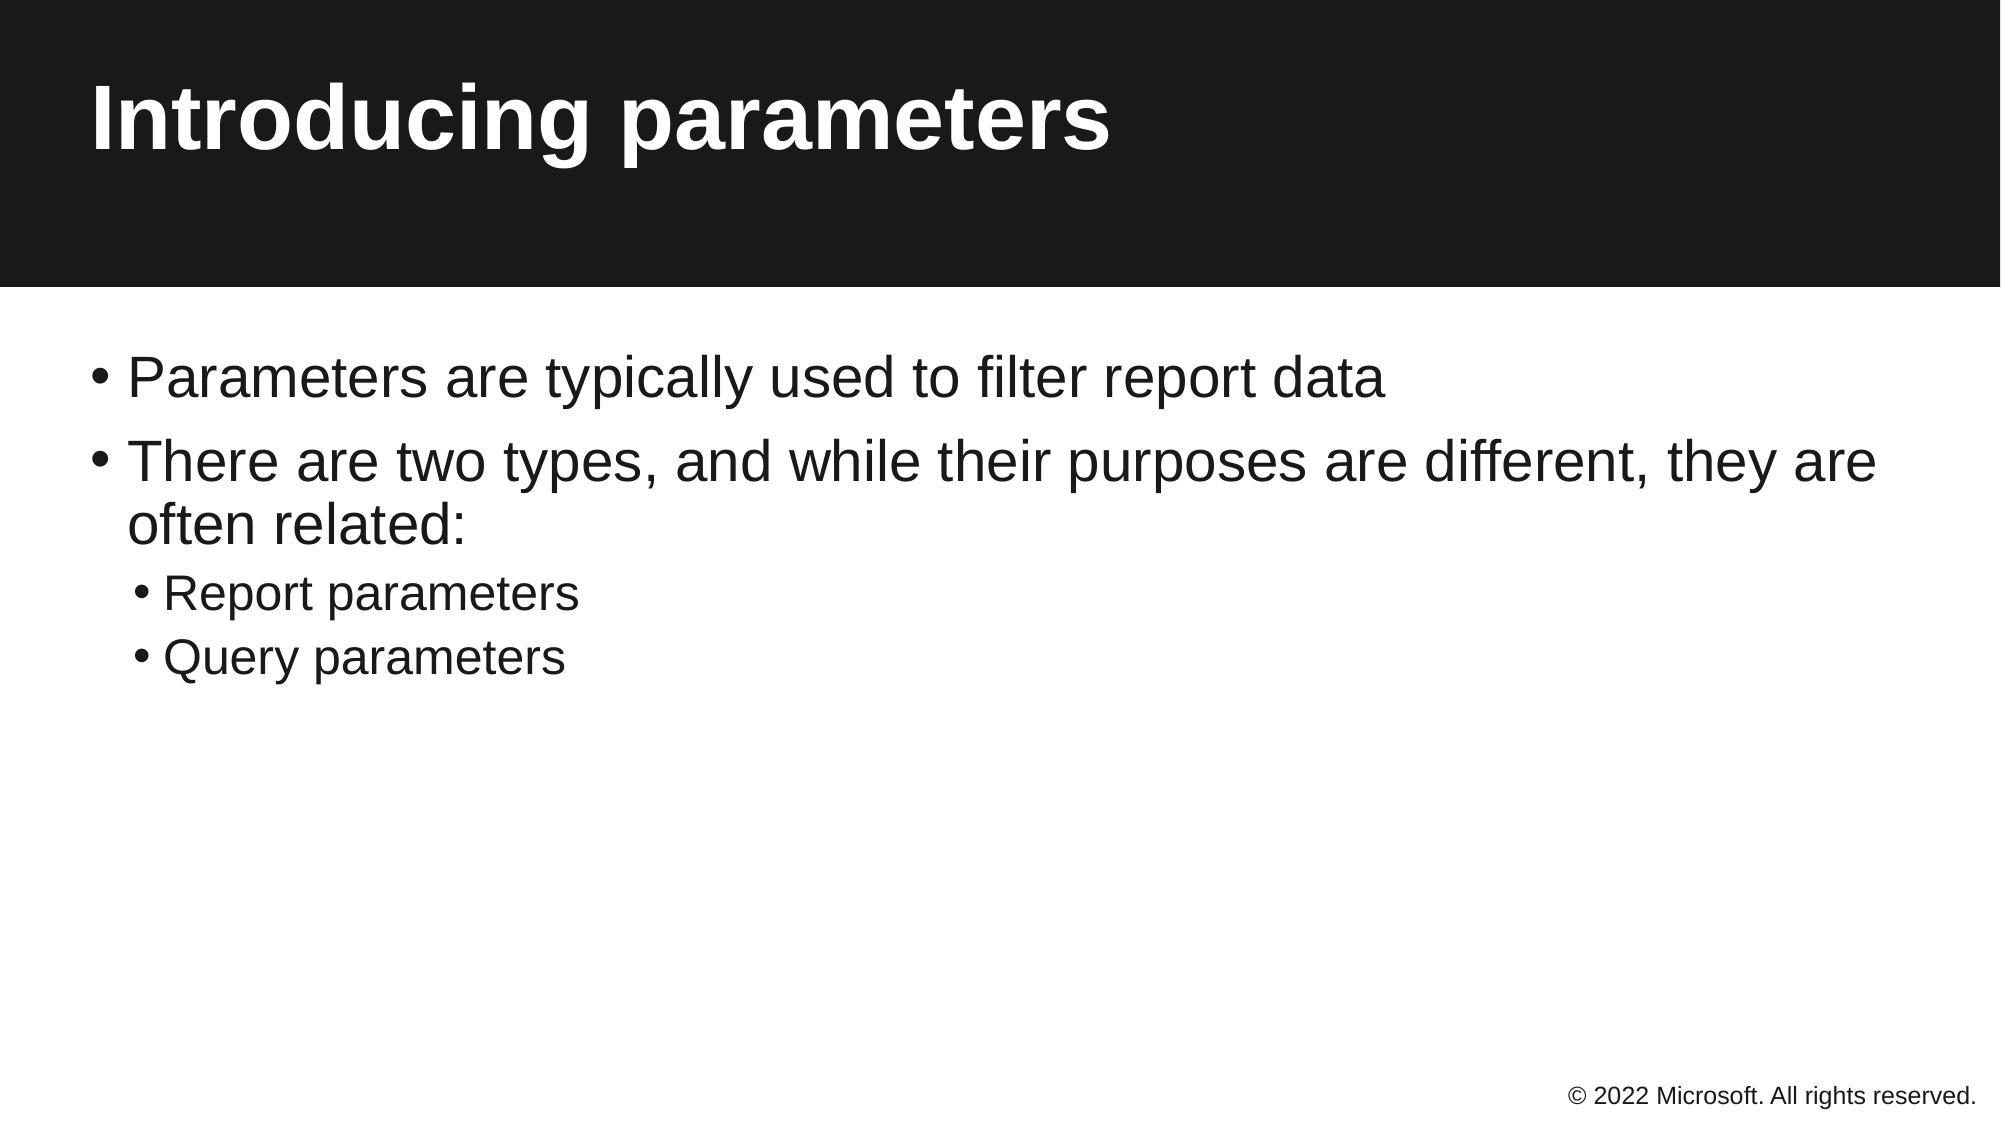

# Introducing parameters

Parameters are typically used to filter report data
There are two types, and while their purposes are different, they are often related:
Report parameters
Query parameters

© 2022 Microsoft. All rights reserved.